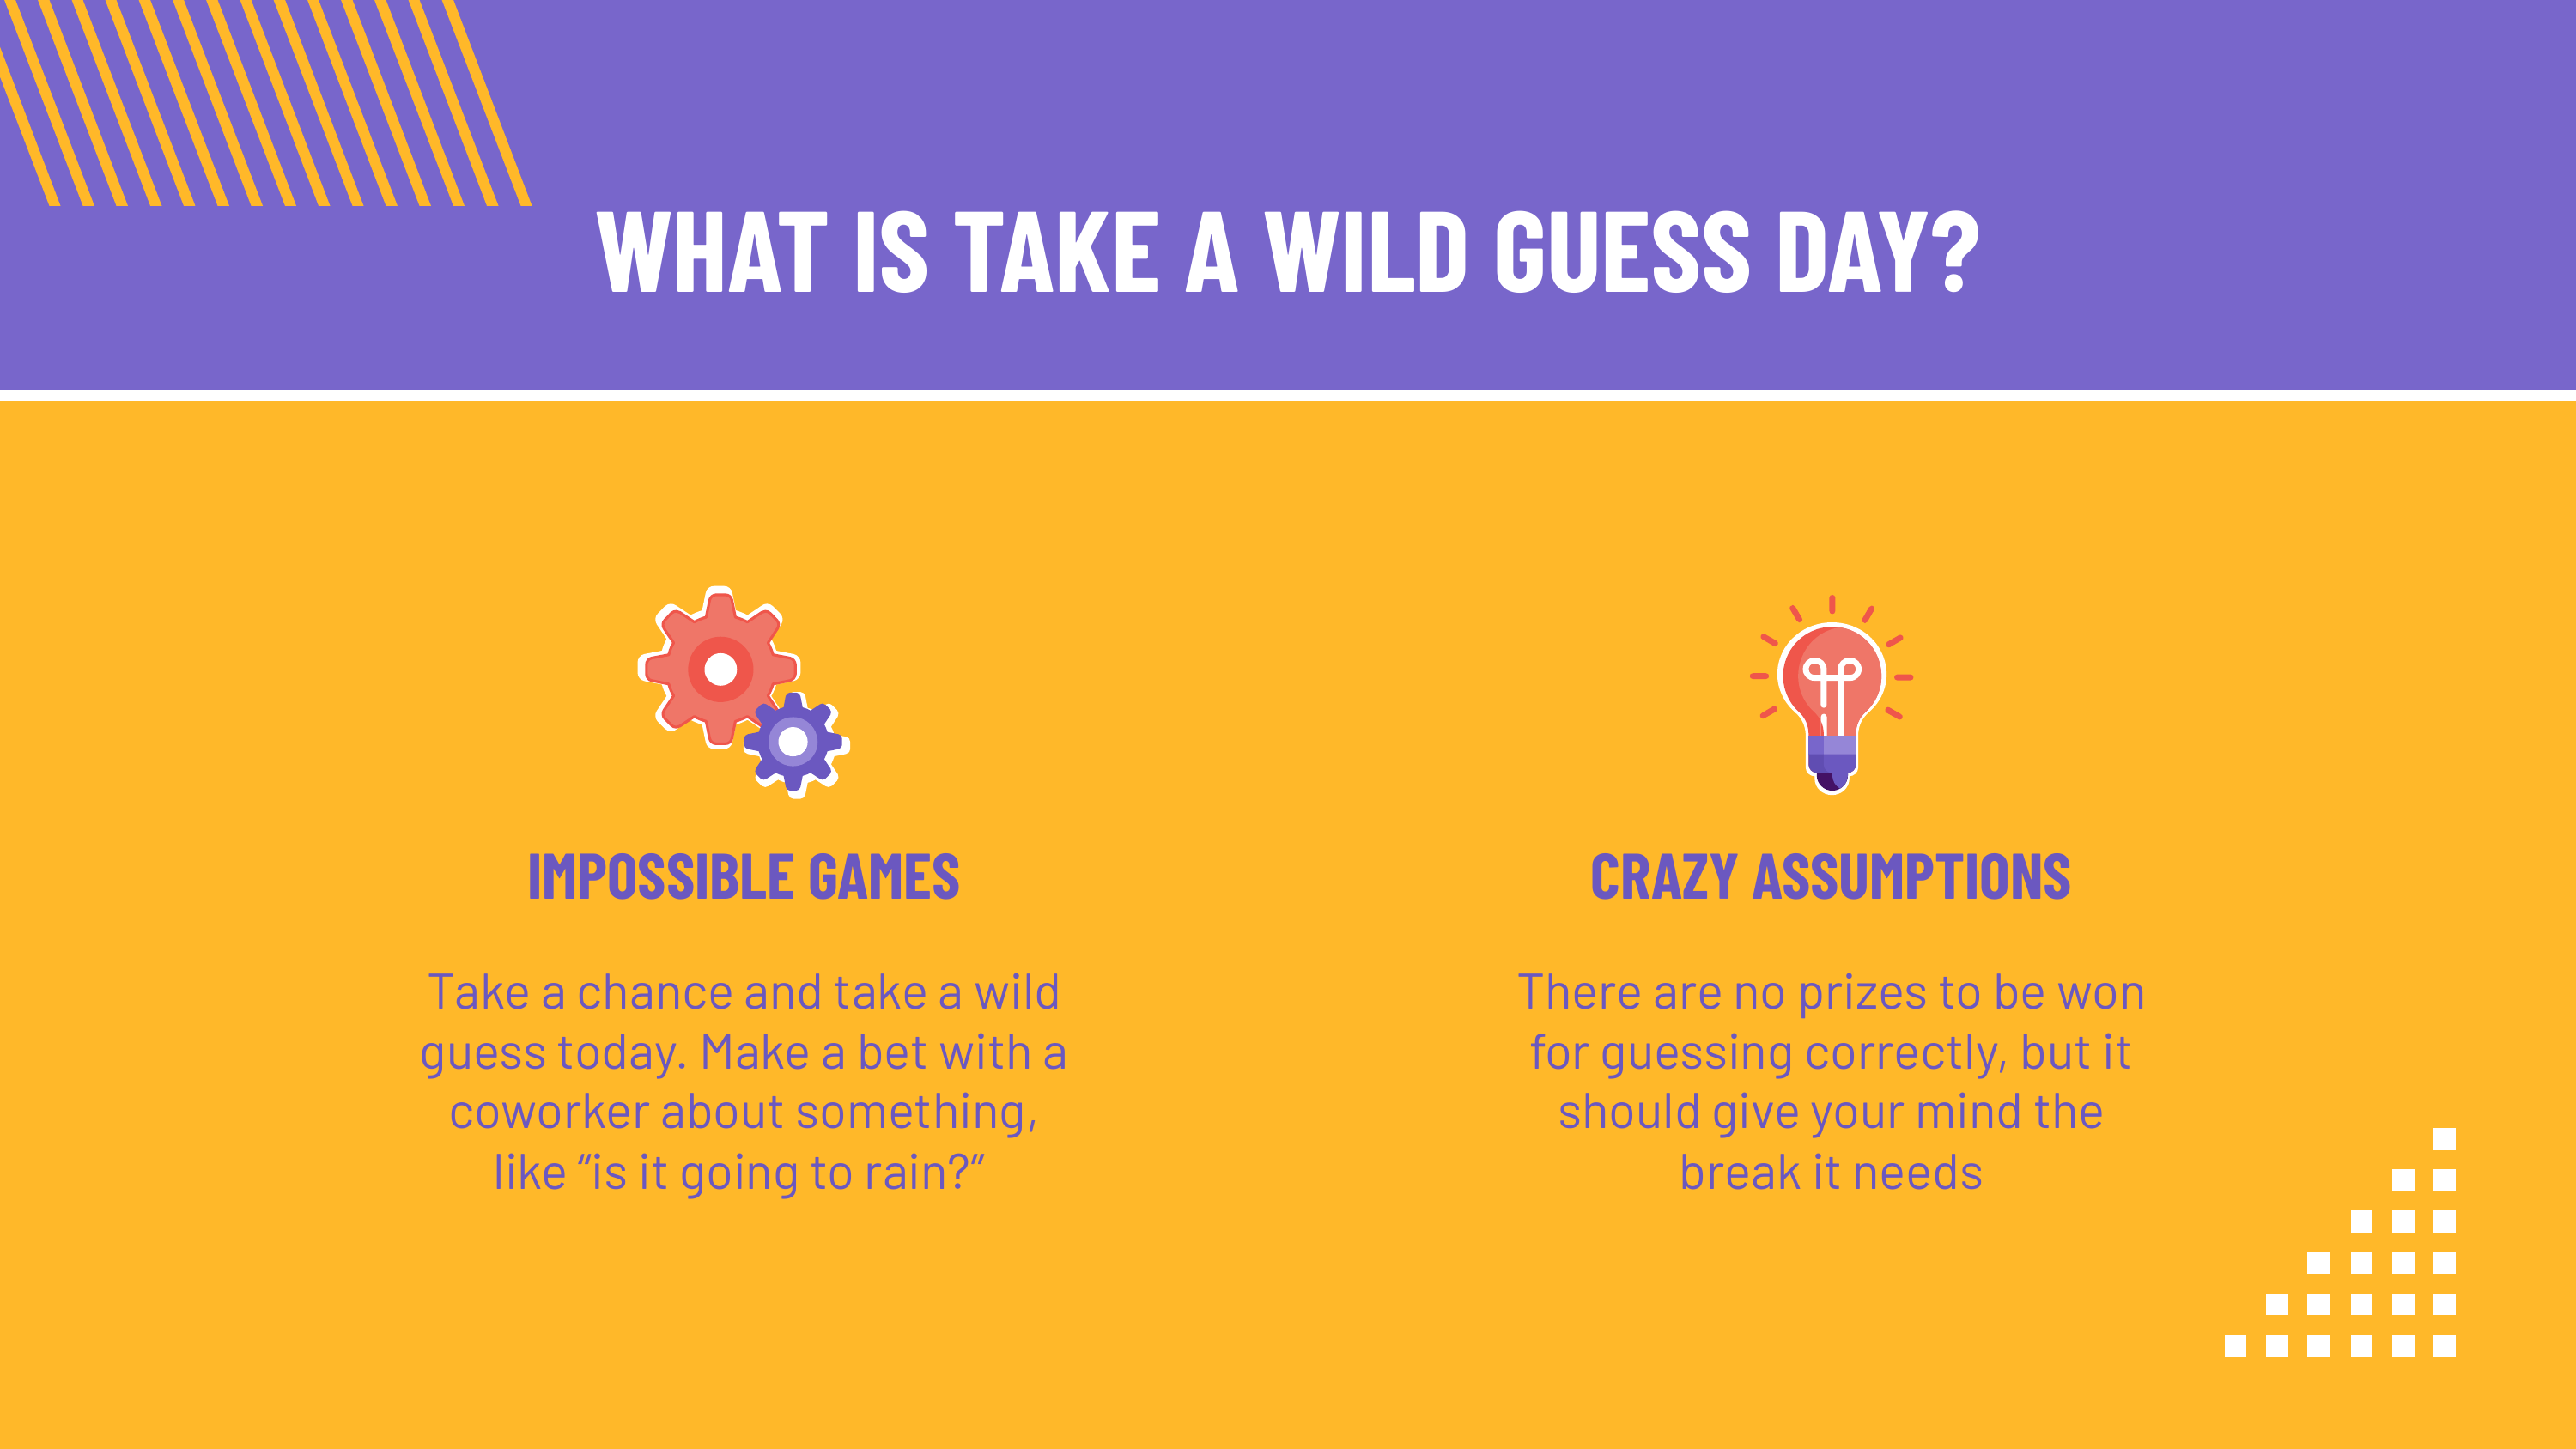

# WHAT IS TAKE A WILD GUESS DAY?

IMPOSSIBLE GAMES
CRAZY ASSUMPTIONS
Take a chance and take a wild guess today. Make a bet with a coworker about something, like “is it going to rain?”
There are no prizes to be won for guessing correctly, but it should give your mind the break it needs